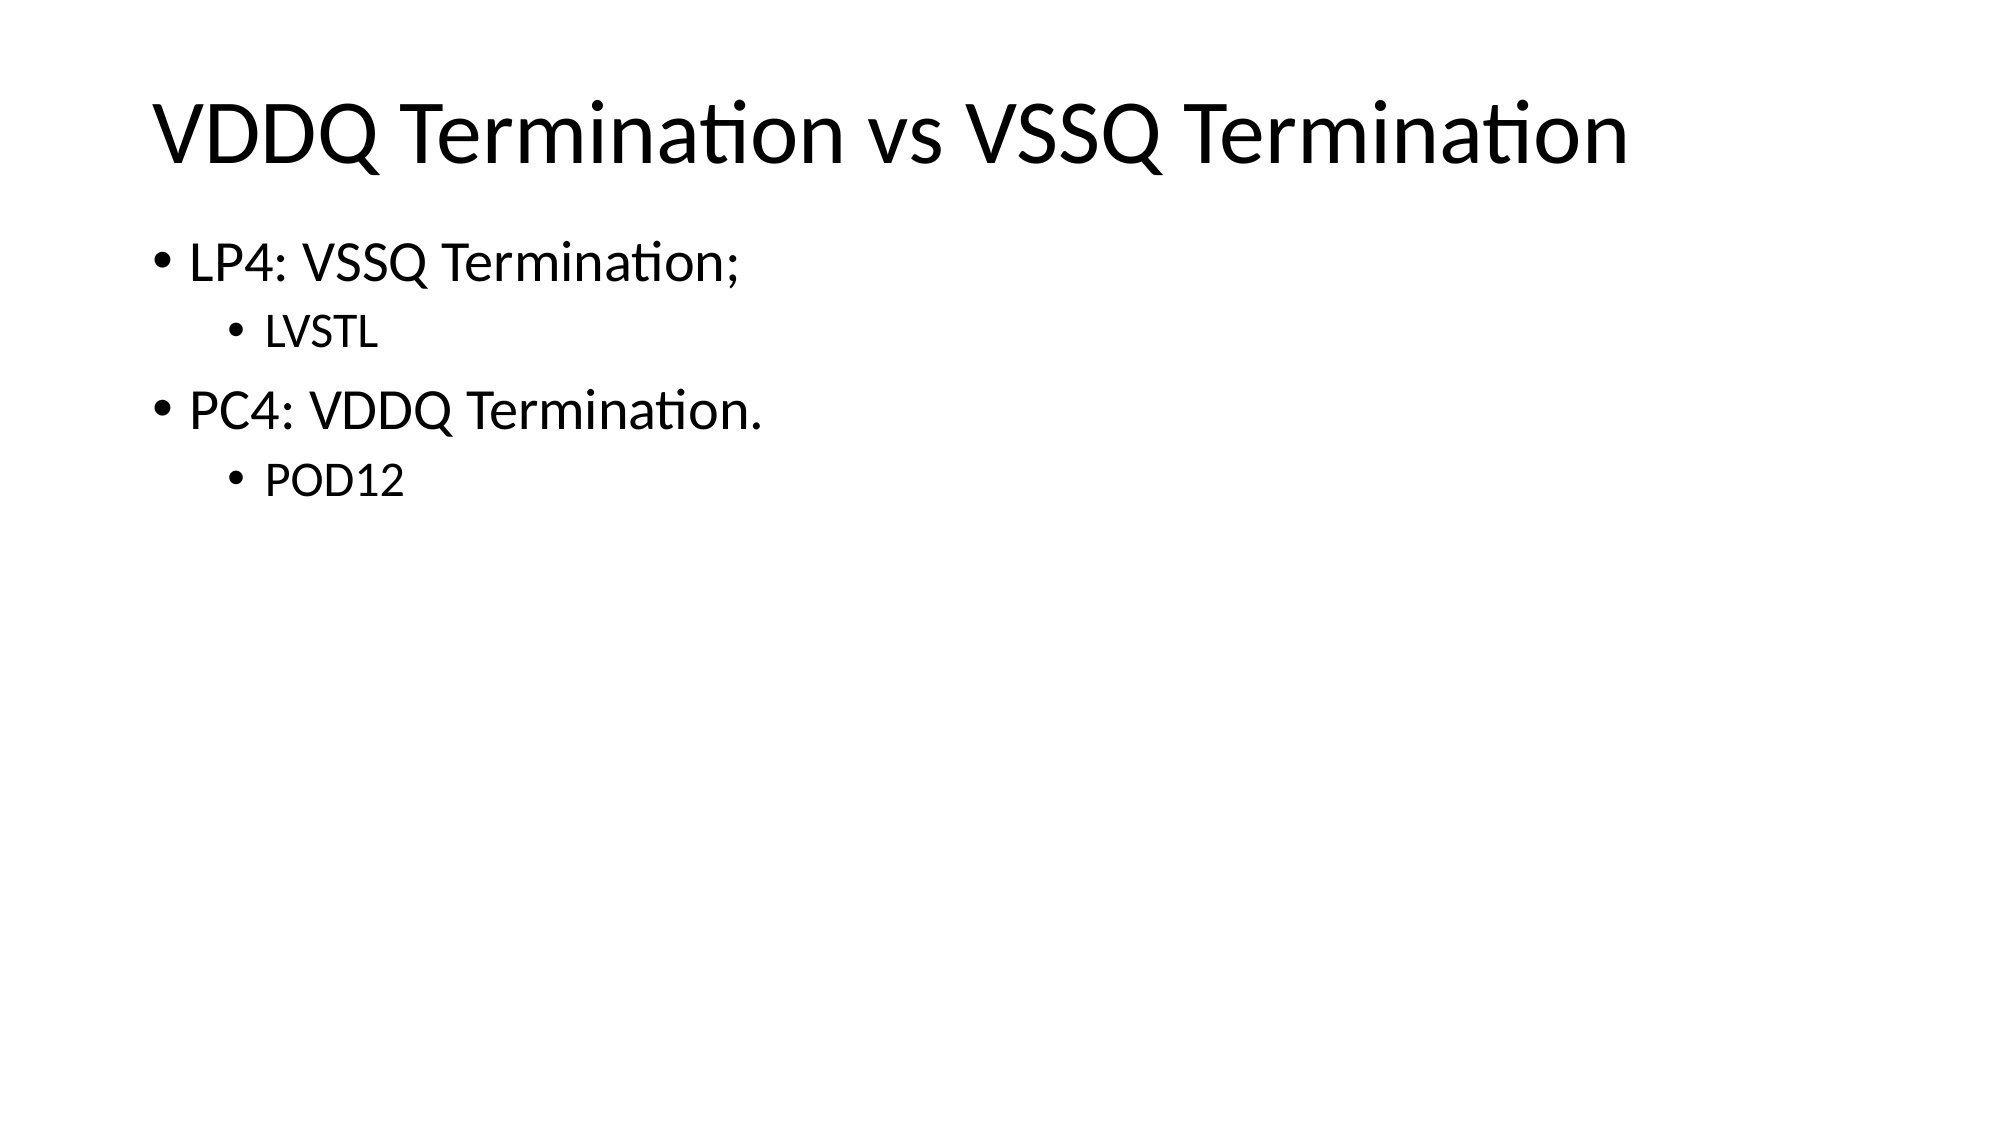

# VDDQ Termination vs VSSQ Termination
LP4: VSSQ Termination;
LVSTL
PC4: VDDQ Termination.
POD12